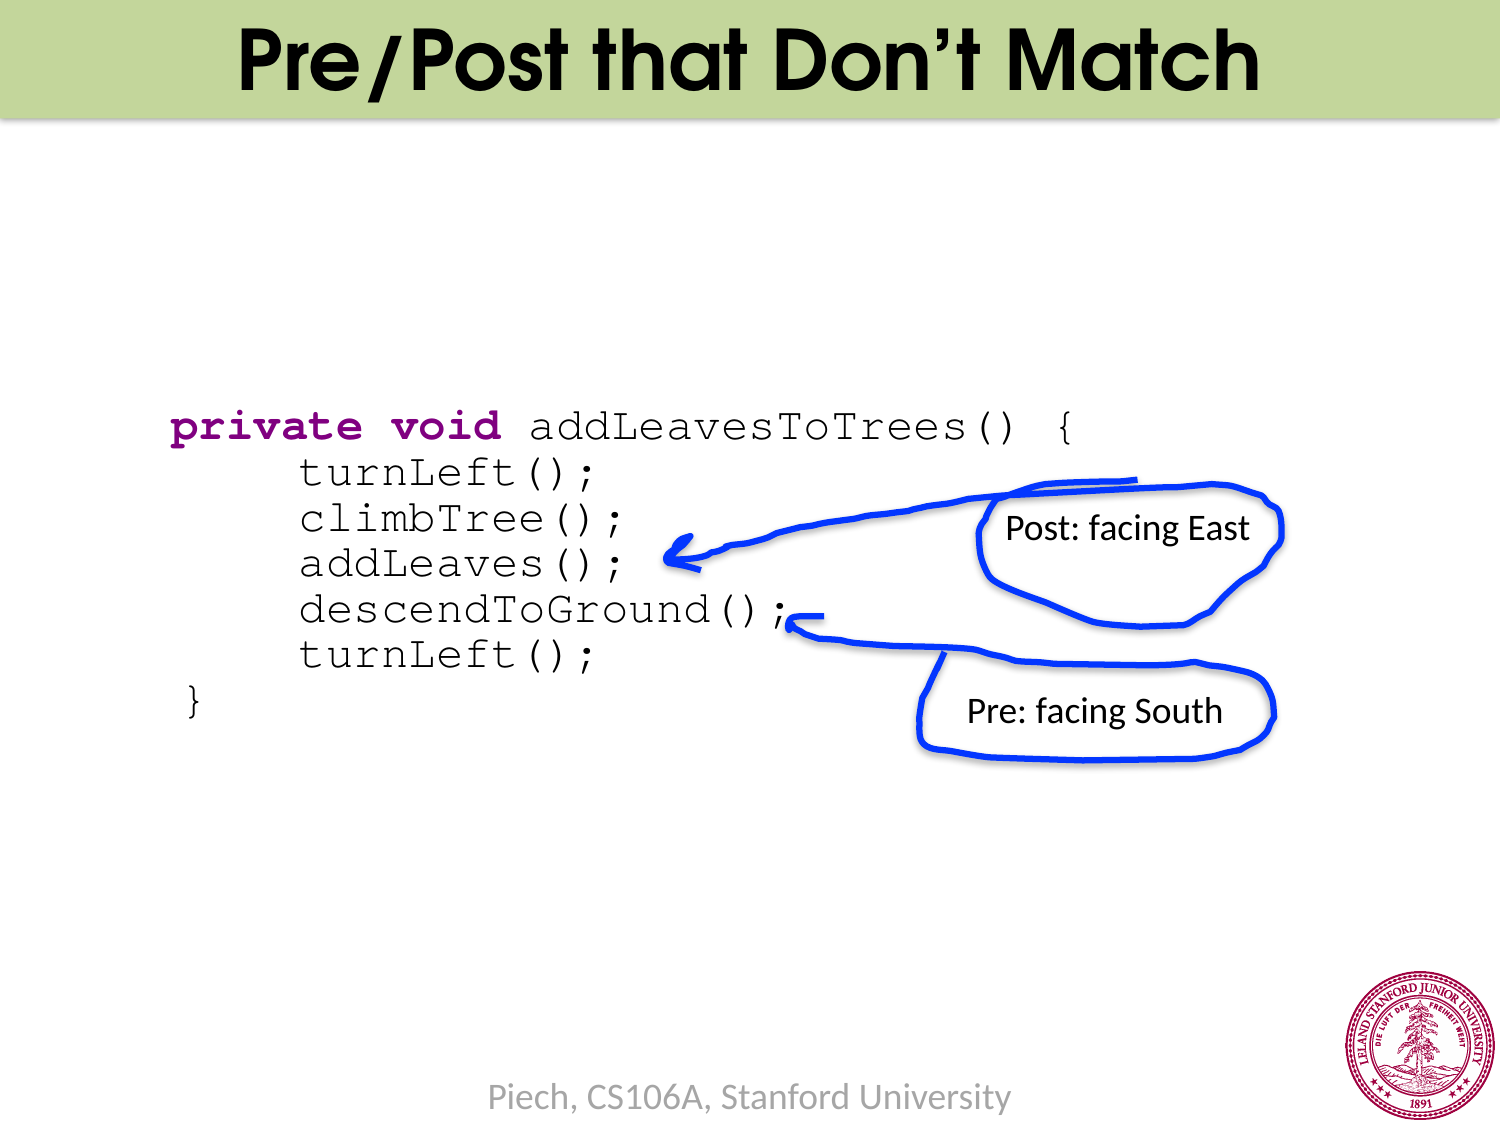

Pre/Post that Don’t Match

    private void addLeavesToTrees() {
       	turnLeft();
		climbTree();
		addLeaves();
		descendToGround();
		turnLeft();
	}

Post: facing East

Pre: facing South